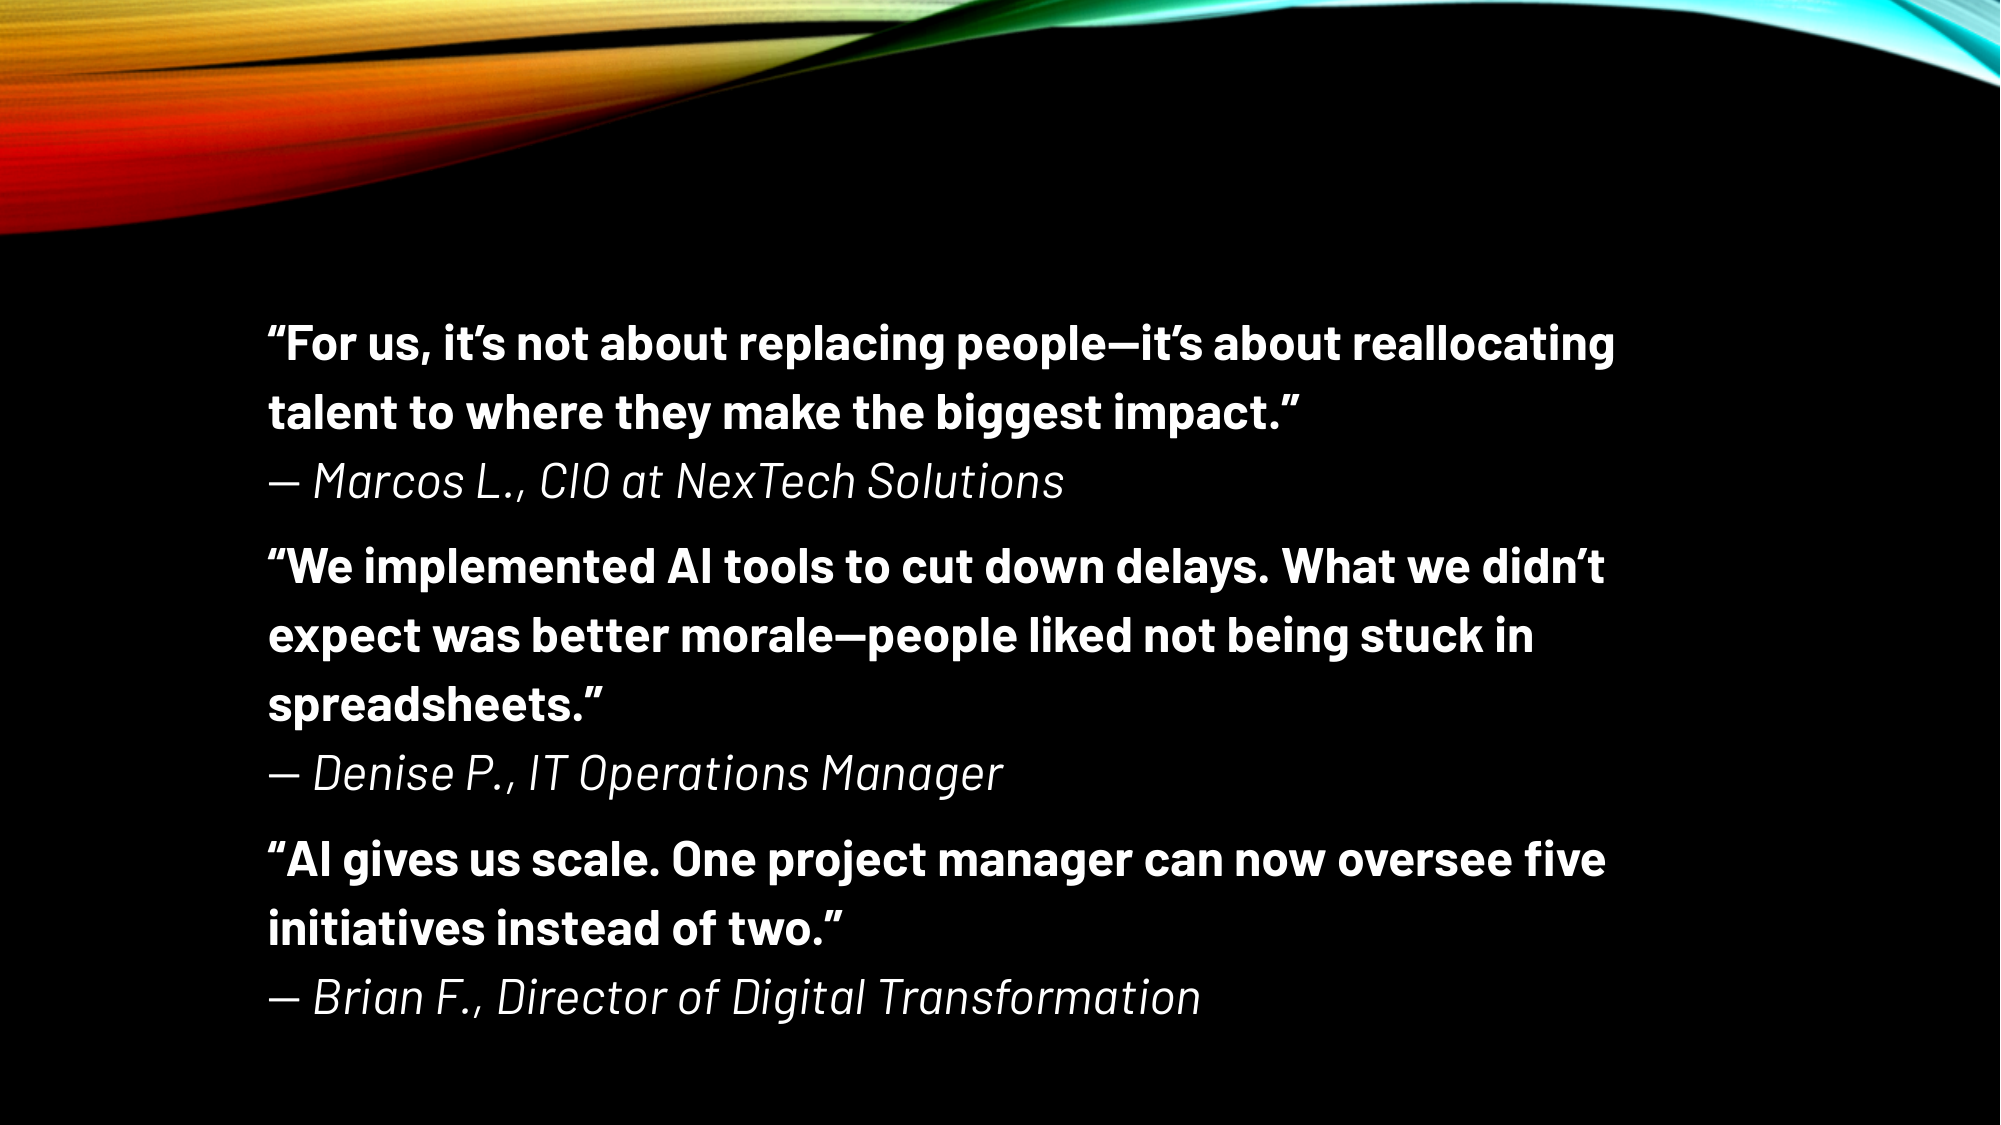

“For us, it’s not about replacing people—it’s about reallocating talent to where they make the biggest impact.”
— Marcos L., CIO at NexTech Solutions
“We implemented AI tools to cut down delays. What we didn’t expect was better morale—people liked not being stuck in spreadsheets.”
— Denise P., IT Operations Manager
“AI gives us scale. One project manager can now oversee five initiatives instead of two.”
— Brian F., Director of Digital Transformation